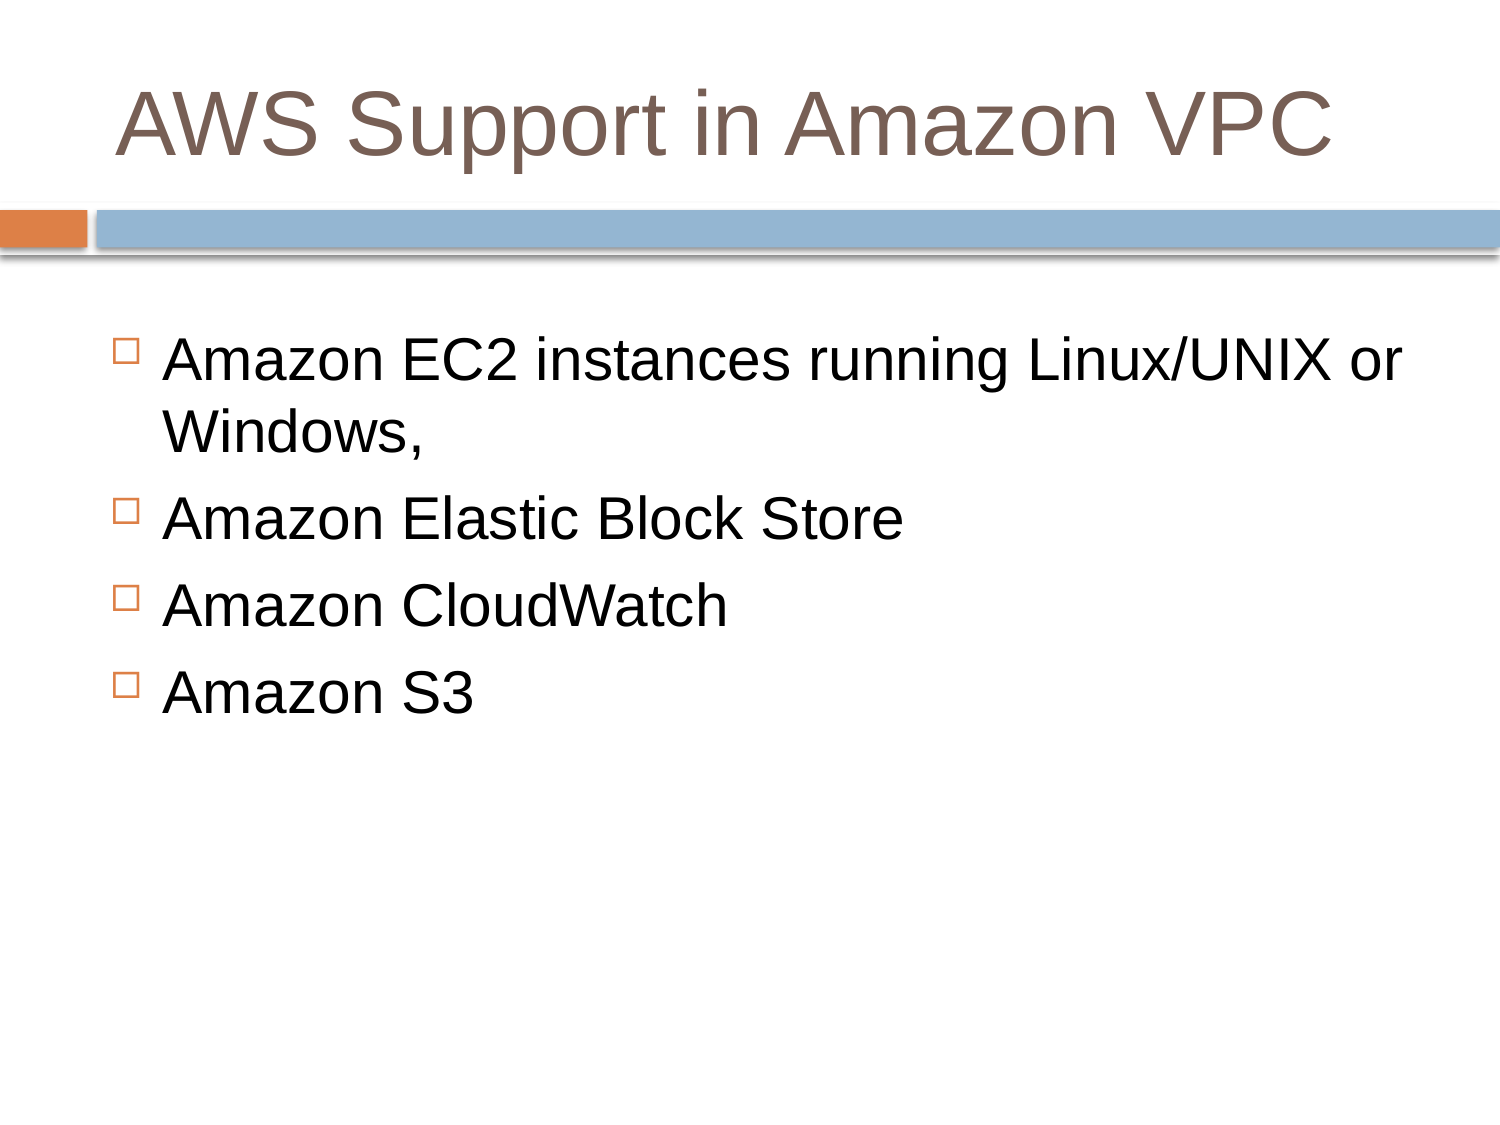

# AWS Support in Amazon VPC
Amazon EC2 instances running Linux/UNIX or Windows,
Amazon Elastic Block Store
Amazon CloudWatch
Amazon S3